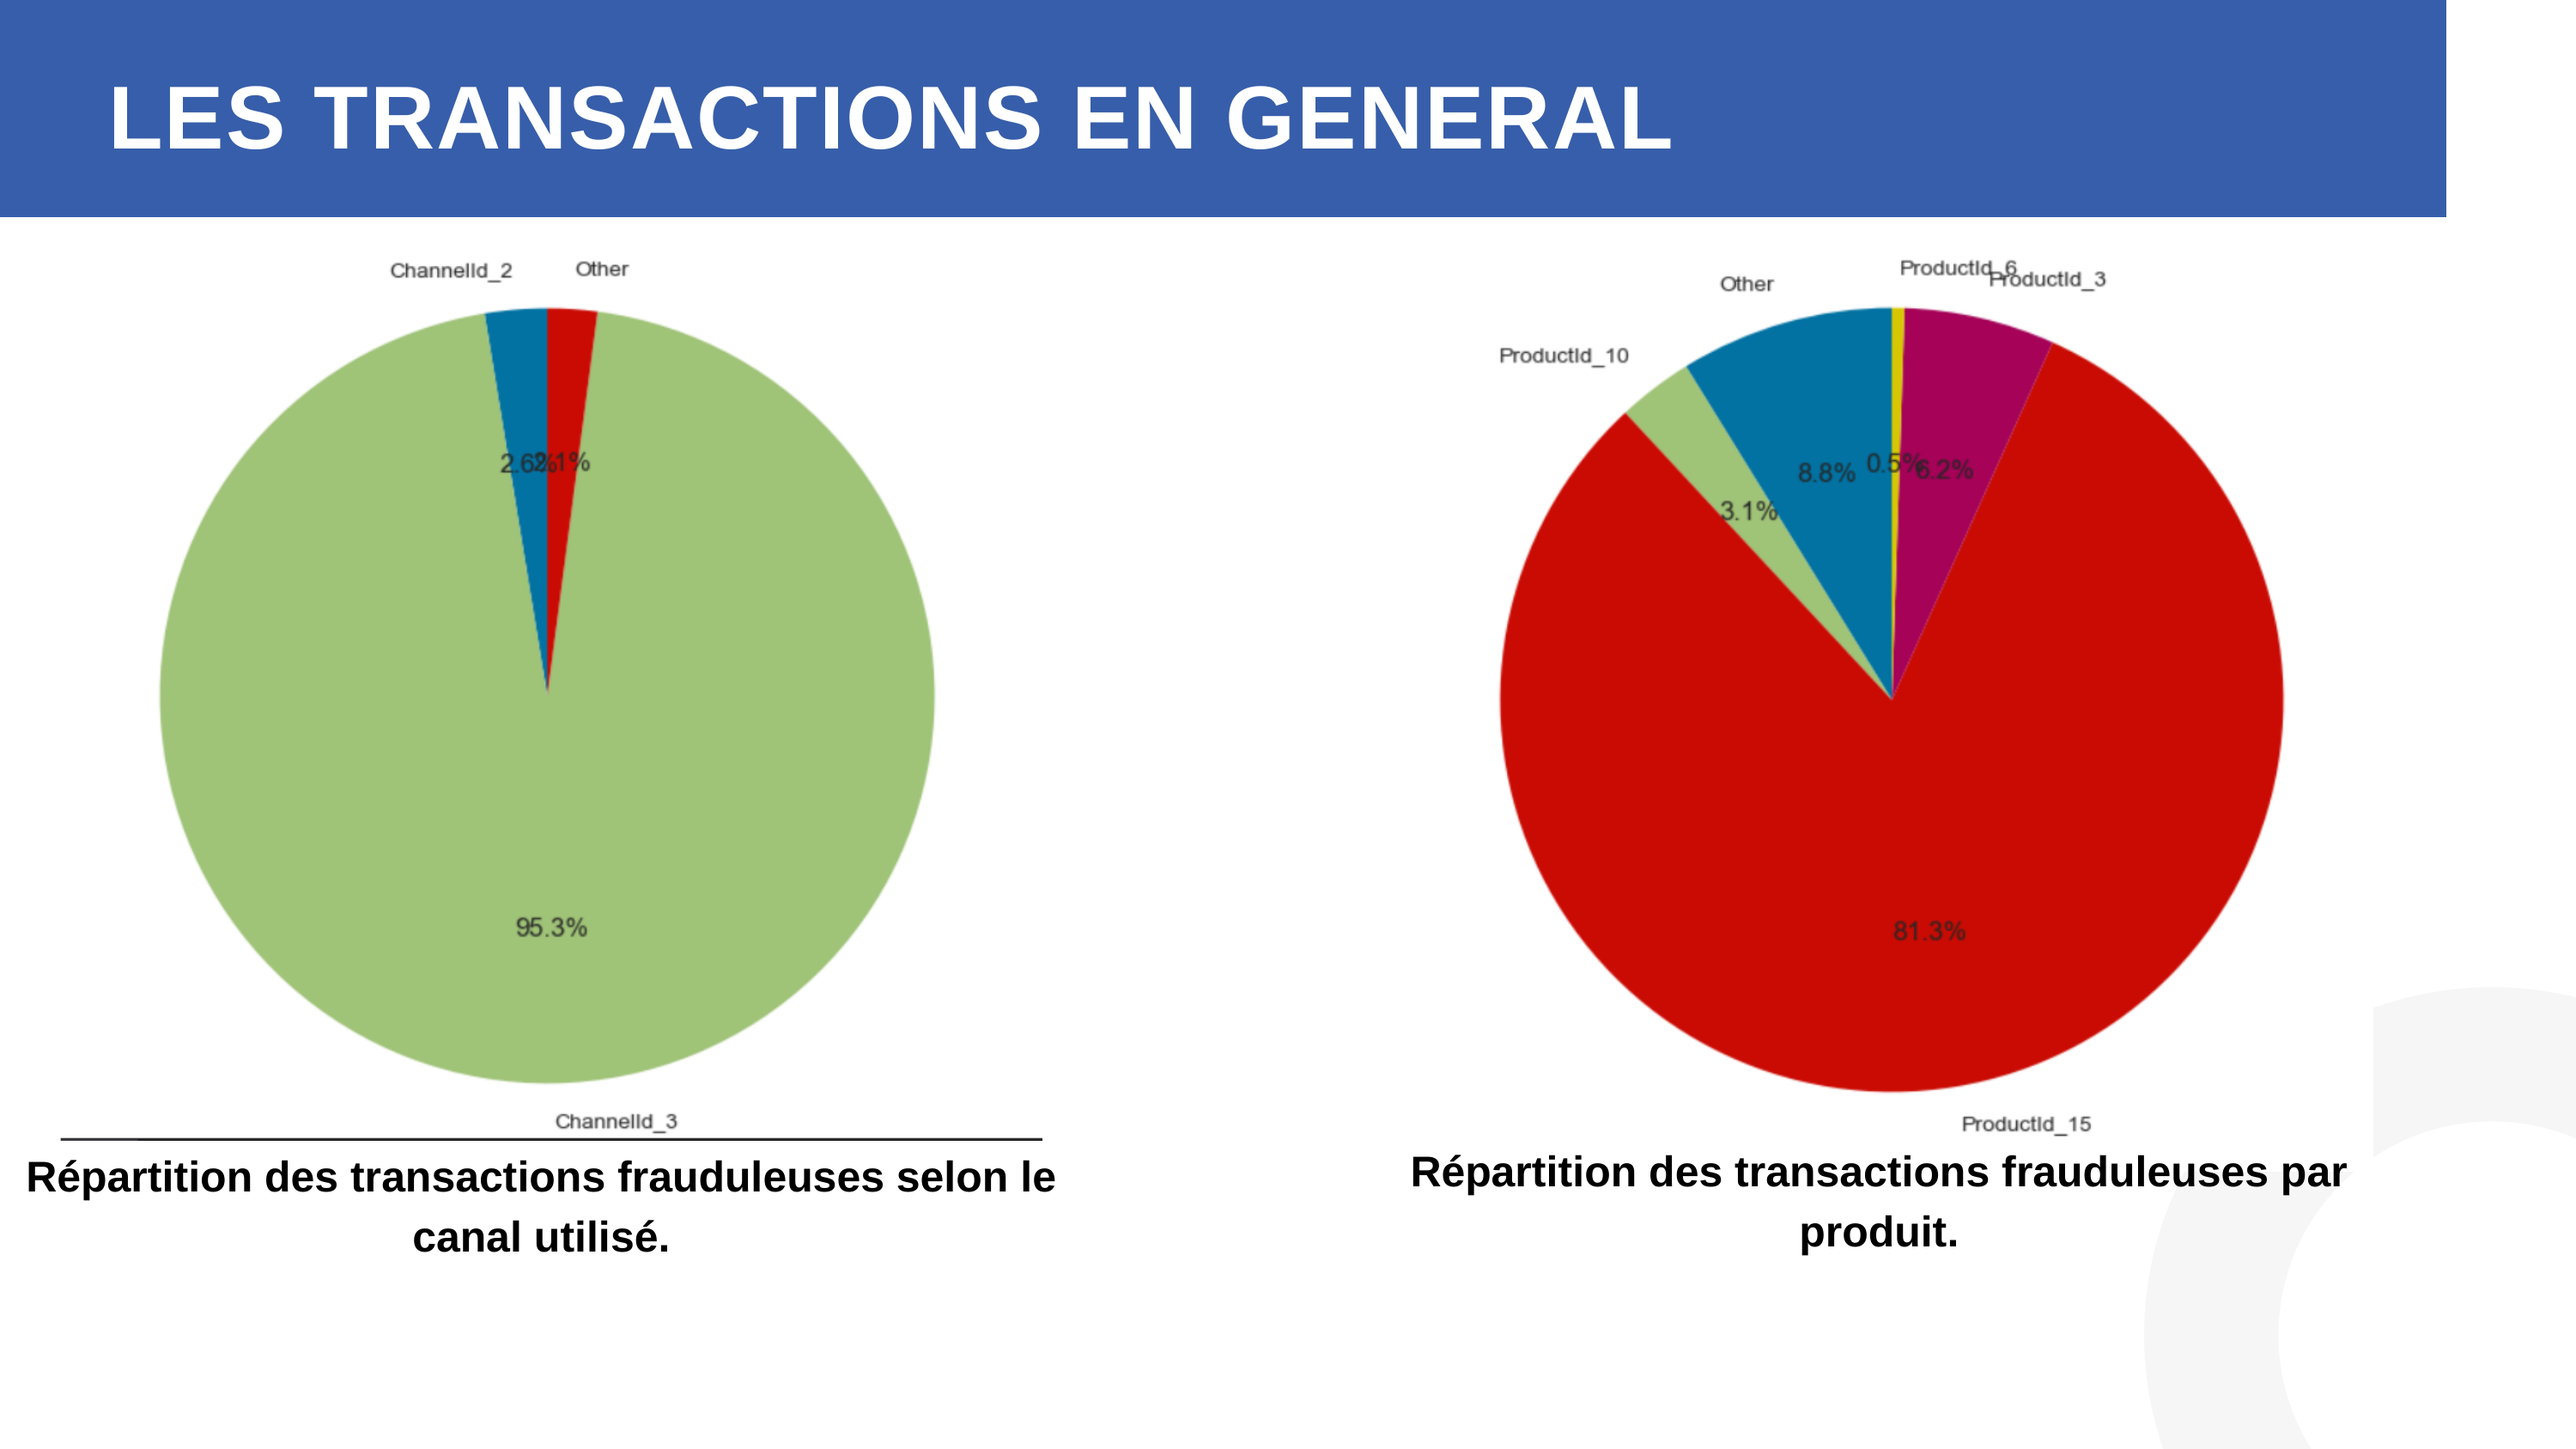

LES TRANSACTIONS EN GENERAL

Répartition des transactions frauduleuses par produit.
Répartition des transactions frauduleuses selon le canal utilisé.